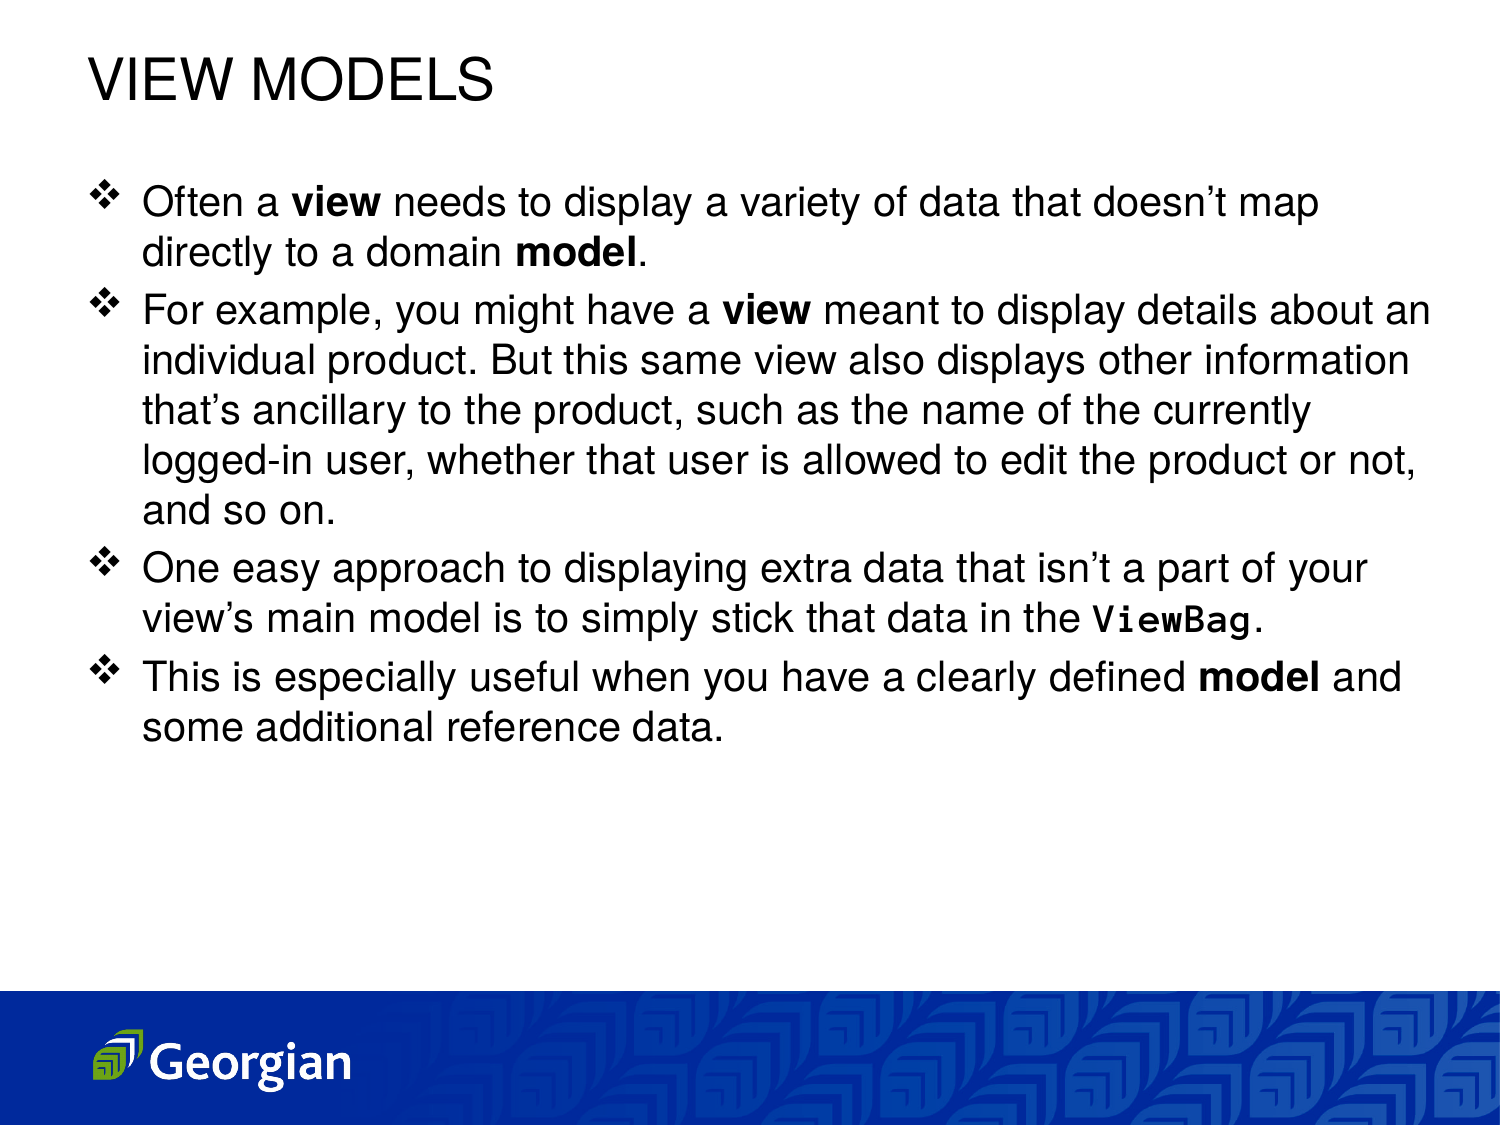

VIEW MODELS
Often a view needs to display a variety of data that doesn’t map directly to a domain model.
For example, you might have a view meant to display details about an individual product. But this same view also displays other information that’s ancillary to the product, such as the name of the currently logged-in user, whether that user is allowed to edit the product or not, and so on.
One easy approach to displaying extra data that isn’t a part of your view’s main model is to simply stick that data in the ViewBag.
This is especially useful when you have a clearly defined model and some additional reference data.